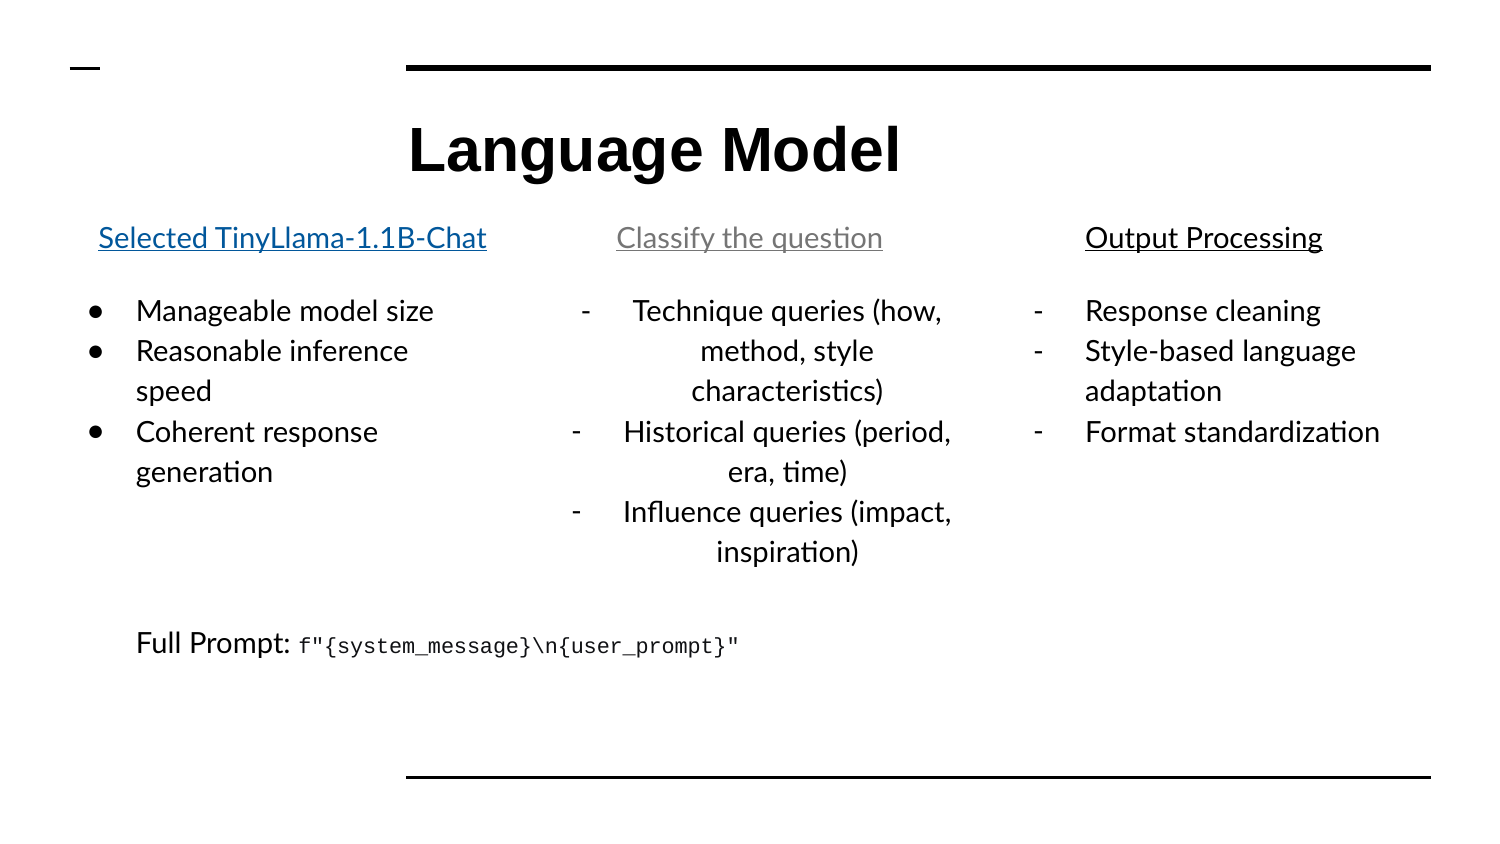

# Language Model
Selected TinyLlama-1.1B-Chat
Manageable model size
Reasonable inference speed
Coherent response generation
Classify the question
Technique queries (how, method, style characteristics)
Historical queries (period, era, time)
Influence queries (impact, inspiration)
Output Processing
Response cleaning
Style-based language adaptation
Format standardization
Full Prompt: f"{system_message}\n{user_prompt}"